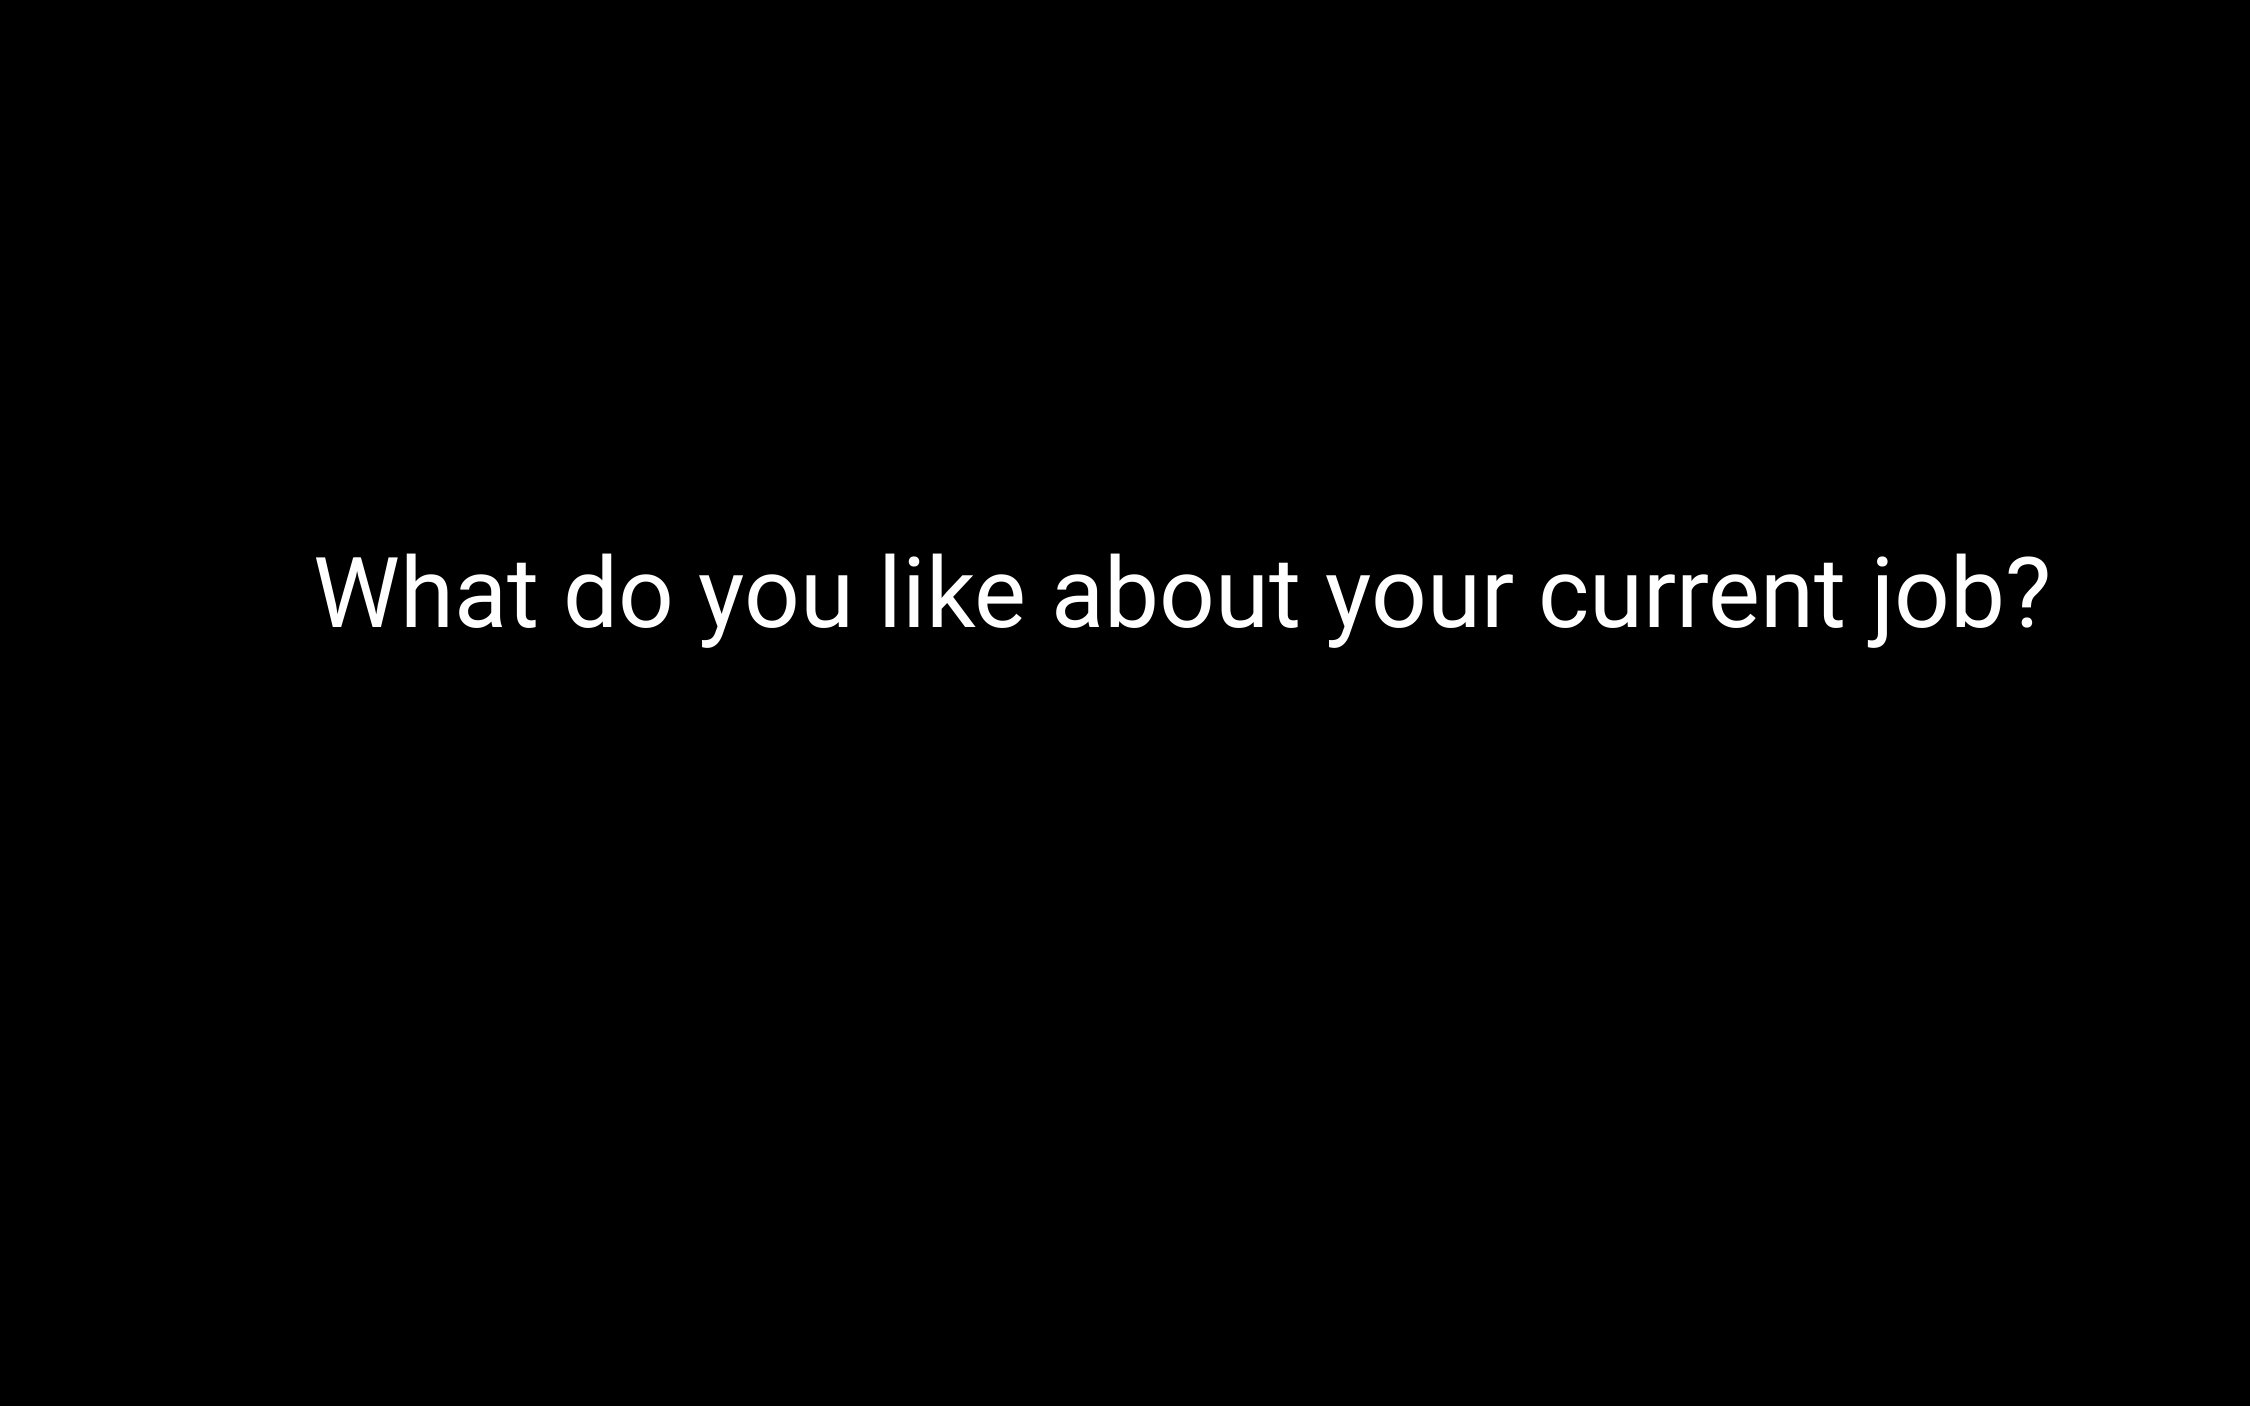

What do you like about your current job?